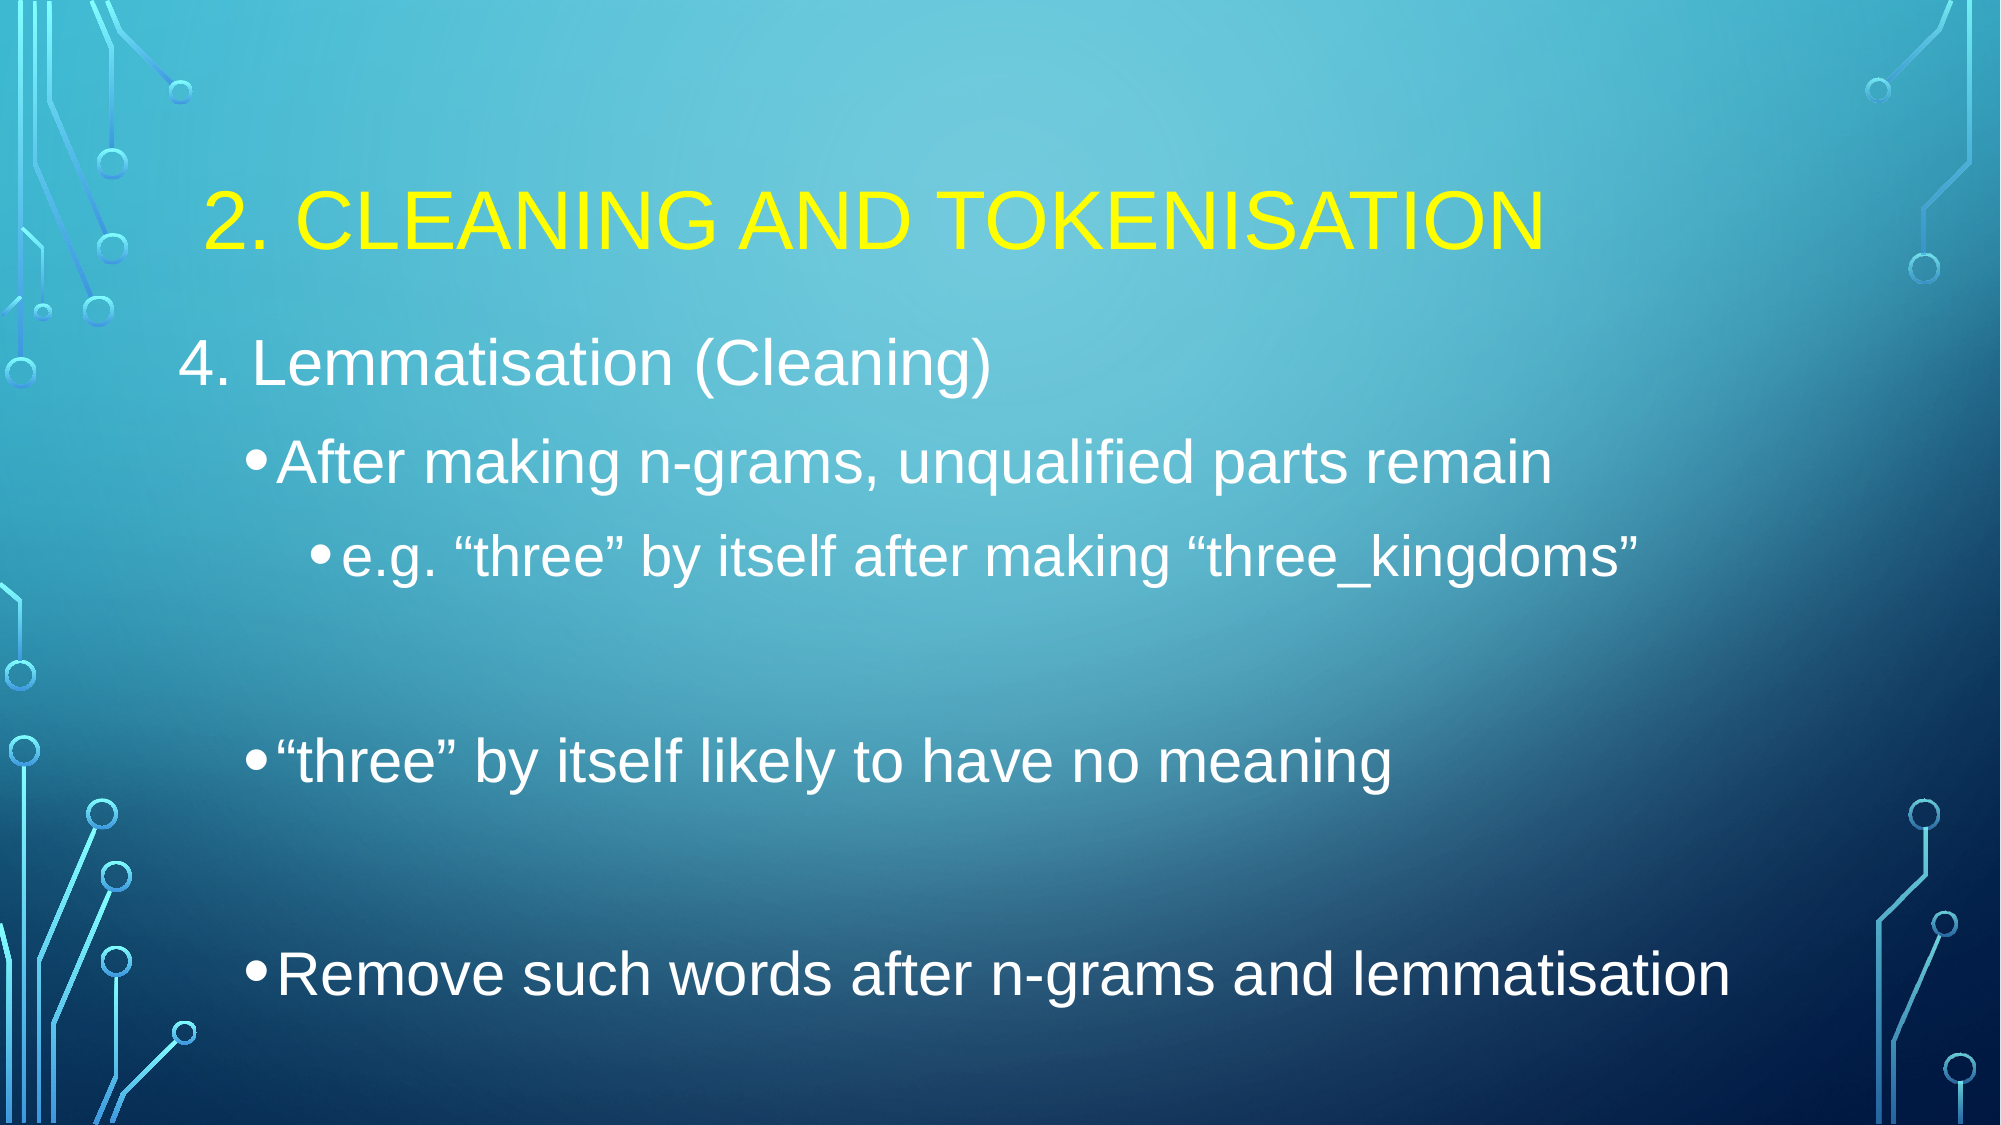

# 2. Cleaning and Tokenisation
4. Lemmatisation (Cleaning)
After making n-grams, unqualified parts remain
e.g. “three” by itself after making “three_kingdoms”

“three” by itself likely to have no meaning

Remove such words after n-grams and lemmatisation